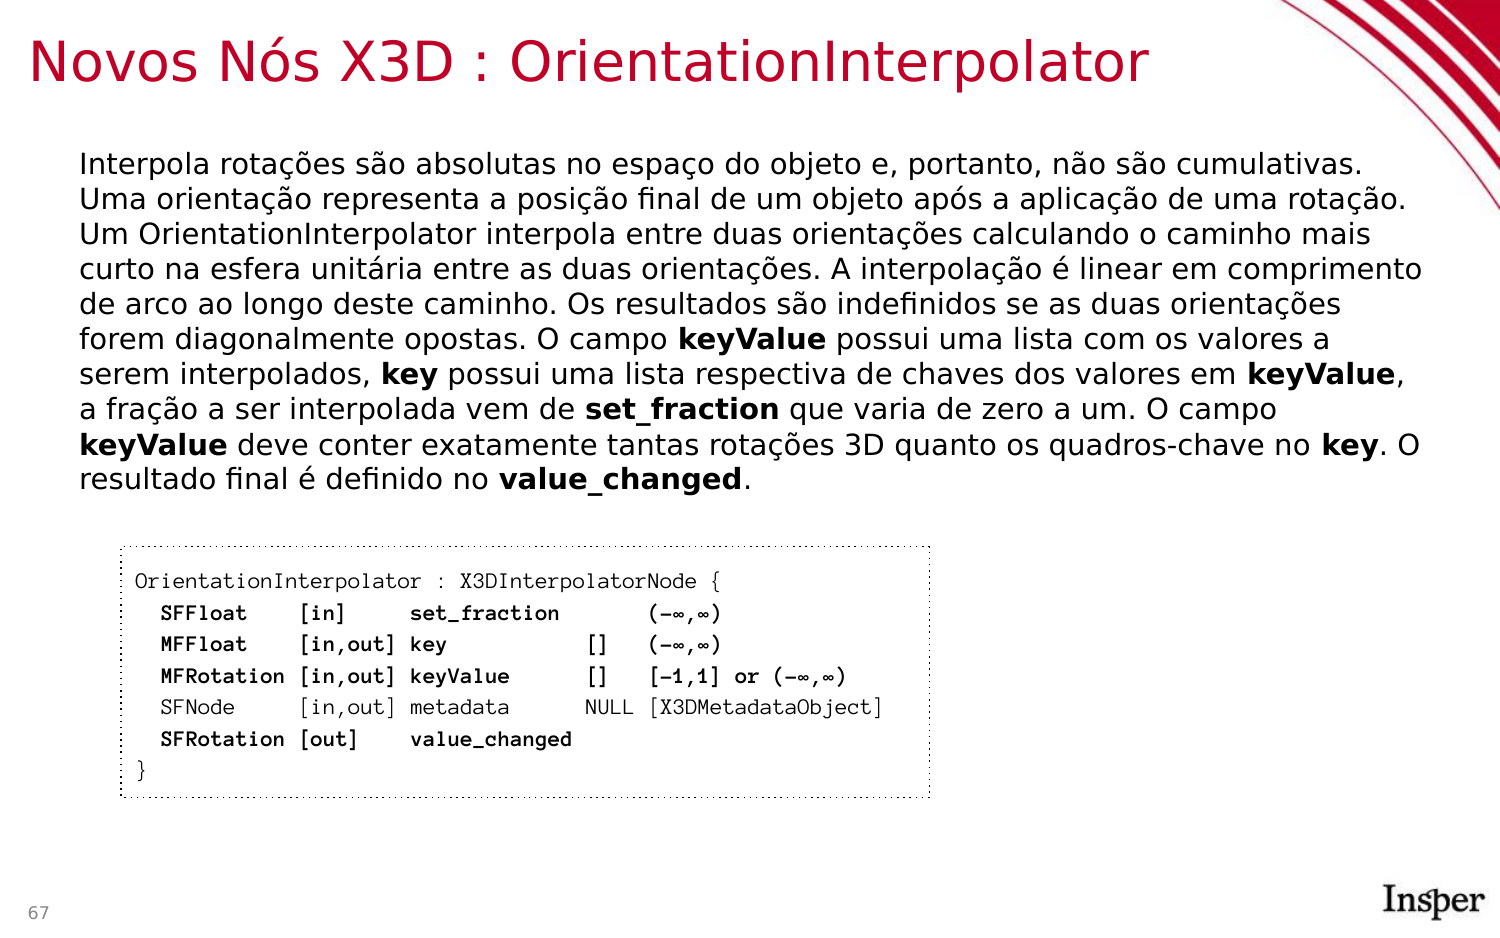

# Novos Nós X3D : OrientationInterpolator
Interpola rotações são absolutas no espaço do objeto e, portanto, não são cumulativas. Uma orientação representa a posição final de um objeto após a aplicação de uma rotação. Um OrientationInterpolator interpola entre duas orientações calculando o caminho mais curto na esfera unitária entre as duas orientações. A interpolação é linear em comprimento de arco ao longo deste caminho. Os resultados são indefinidos se as duas orientações forem diagonalmente opostas. O campo keyValue possui uma lista com os valores a serem interpolados, key possui uma lista respectiva de chaves dos valores em keyValue, a fração a ser interpolada vem de set_fraction que varia de zero a um. O campo keyValue deve conter exatamente tantas rotações 3D quanto os quadros-chave no key. O resultado final é definido no value_changed.
OrientationInterpolator : X3DInterpolatorNode {
  SFFloat    [in]     set_fraction       (-∞,∞)
  MFFloat    [in,out] key           []   (-∞,∞)
  MFRotation [in,out] keyValue      []   [-1,1] or (-∞,∞)
  SFNode     [in,out] metadata      NULL [X3DMetadataObject]
  SFRotation [out]    value_changed
}
67